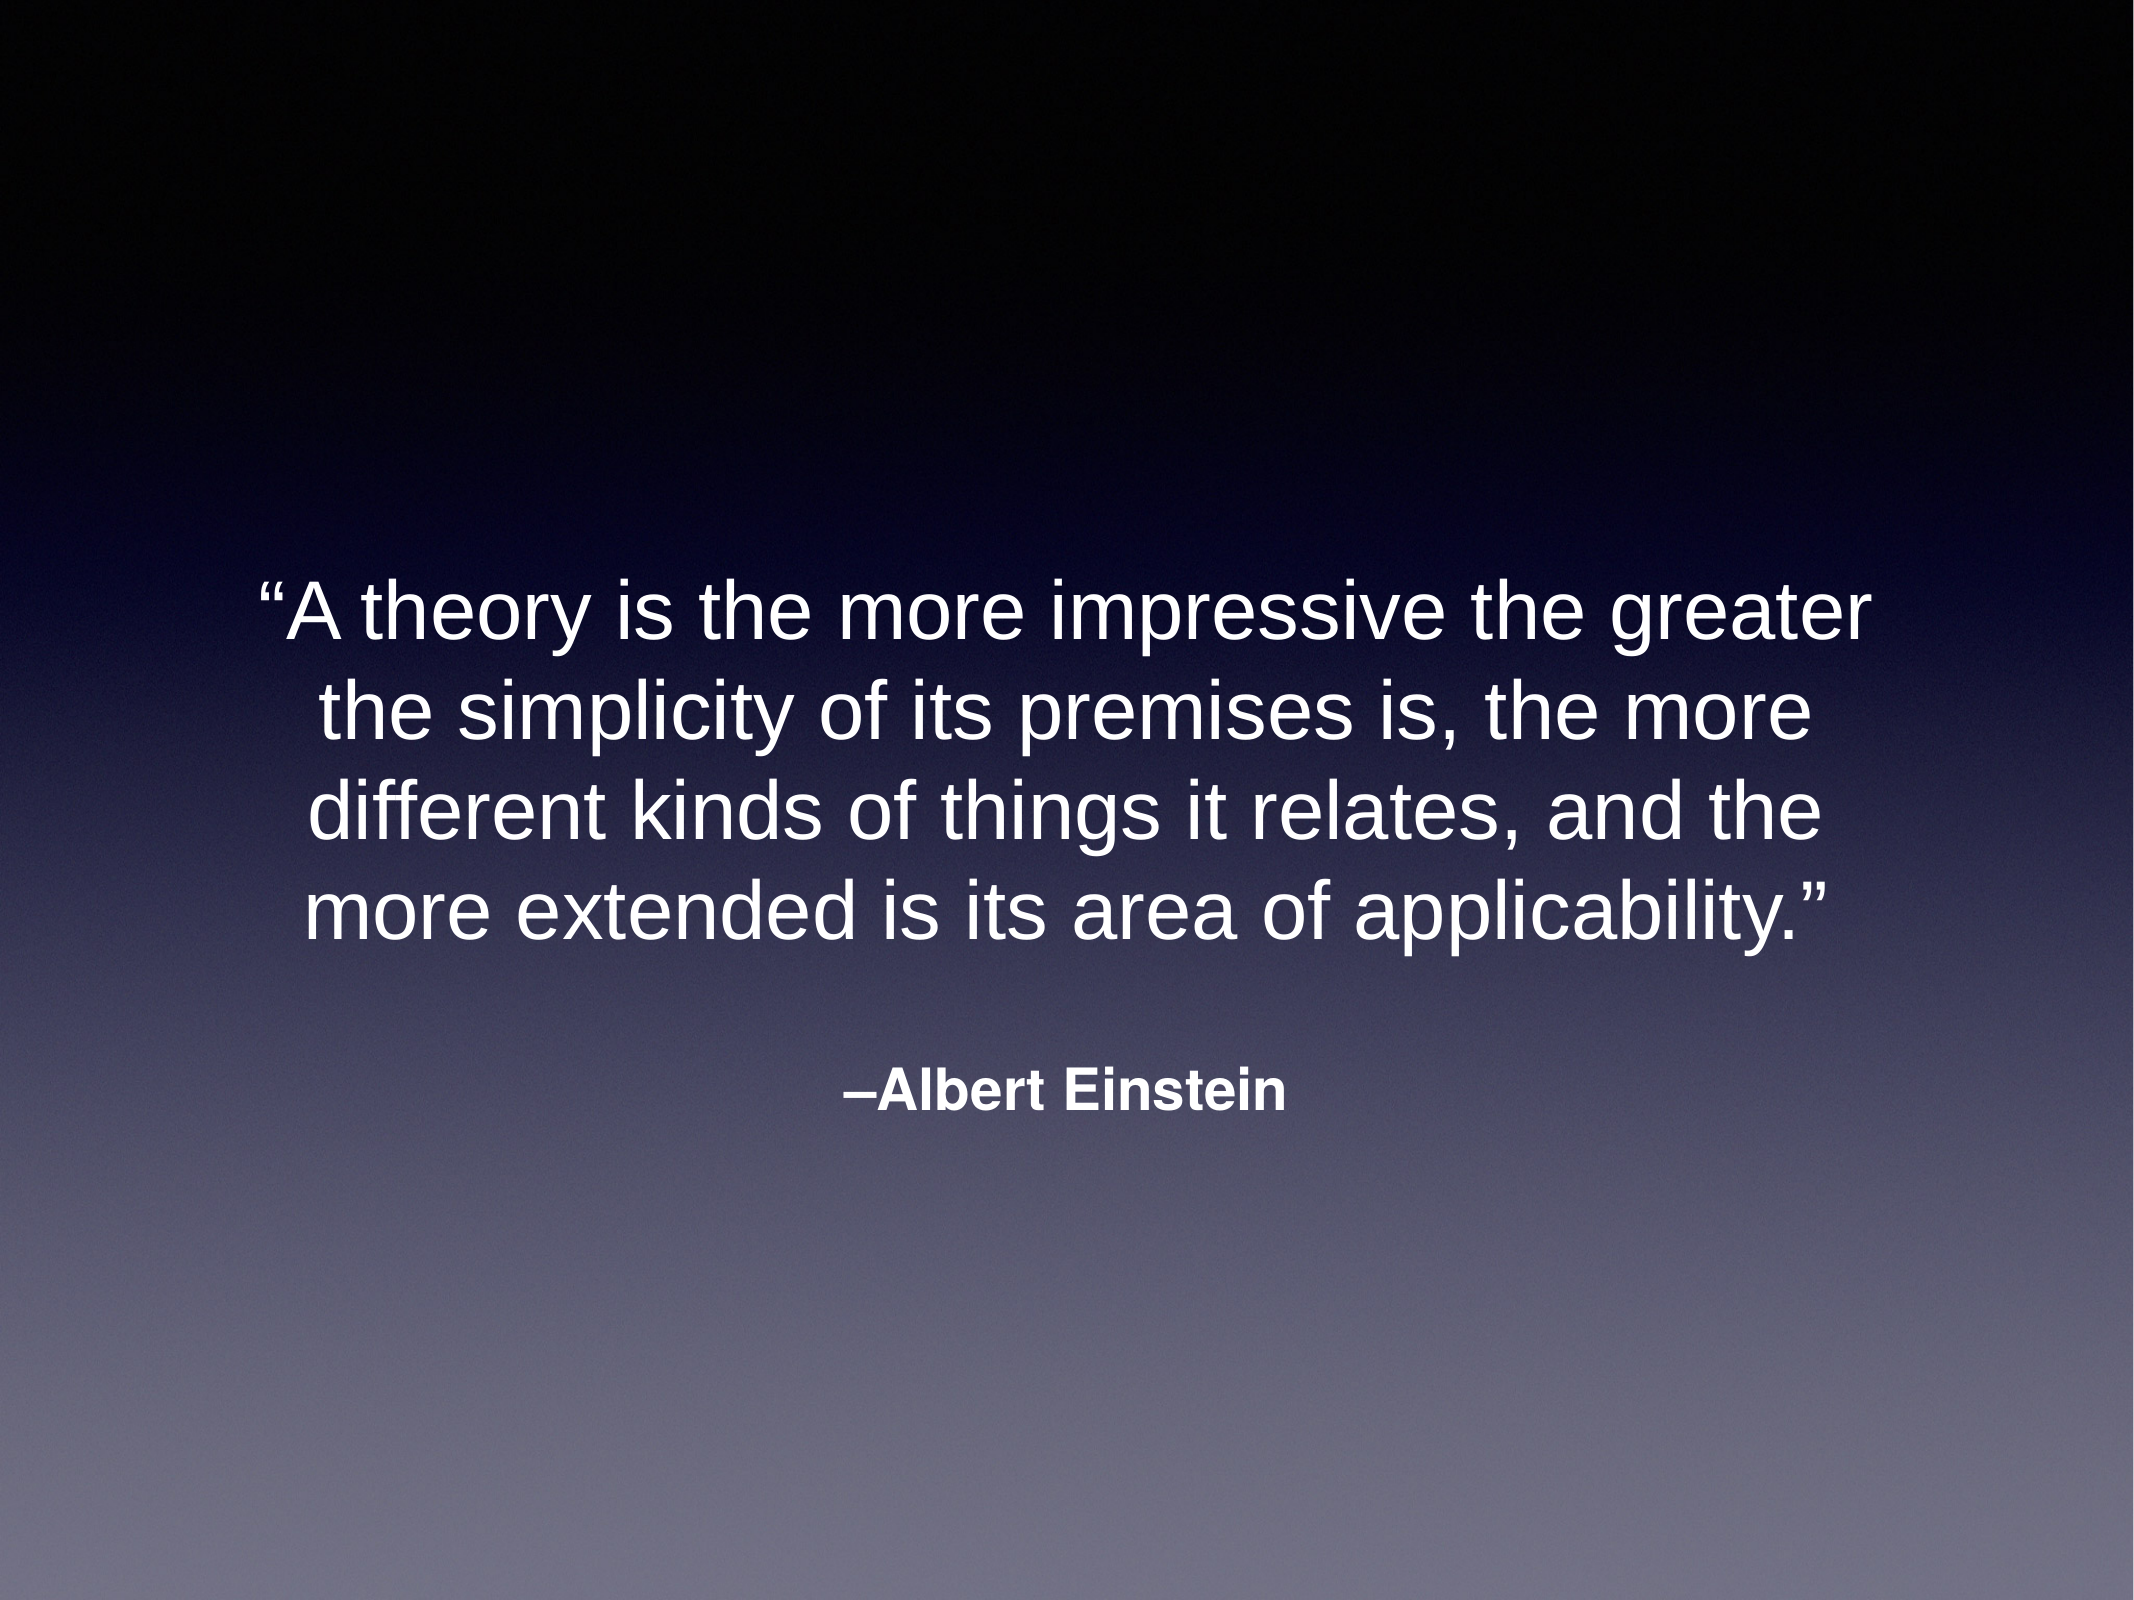

“A theory is the more impressive the greater the simplicity of its premises is, the more different kinds of things it relates, and the more extended is its area of applicability.”
–Albert Einstein